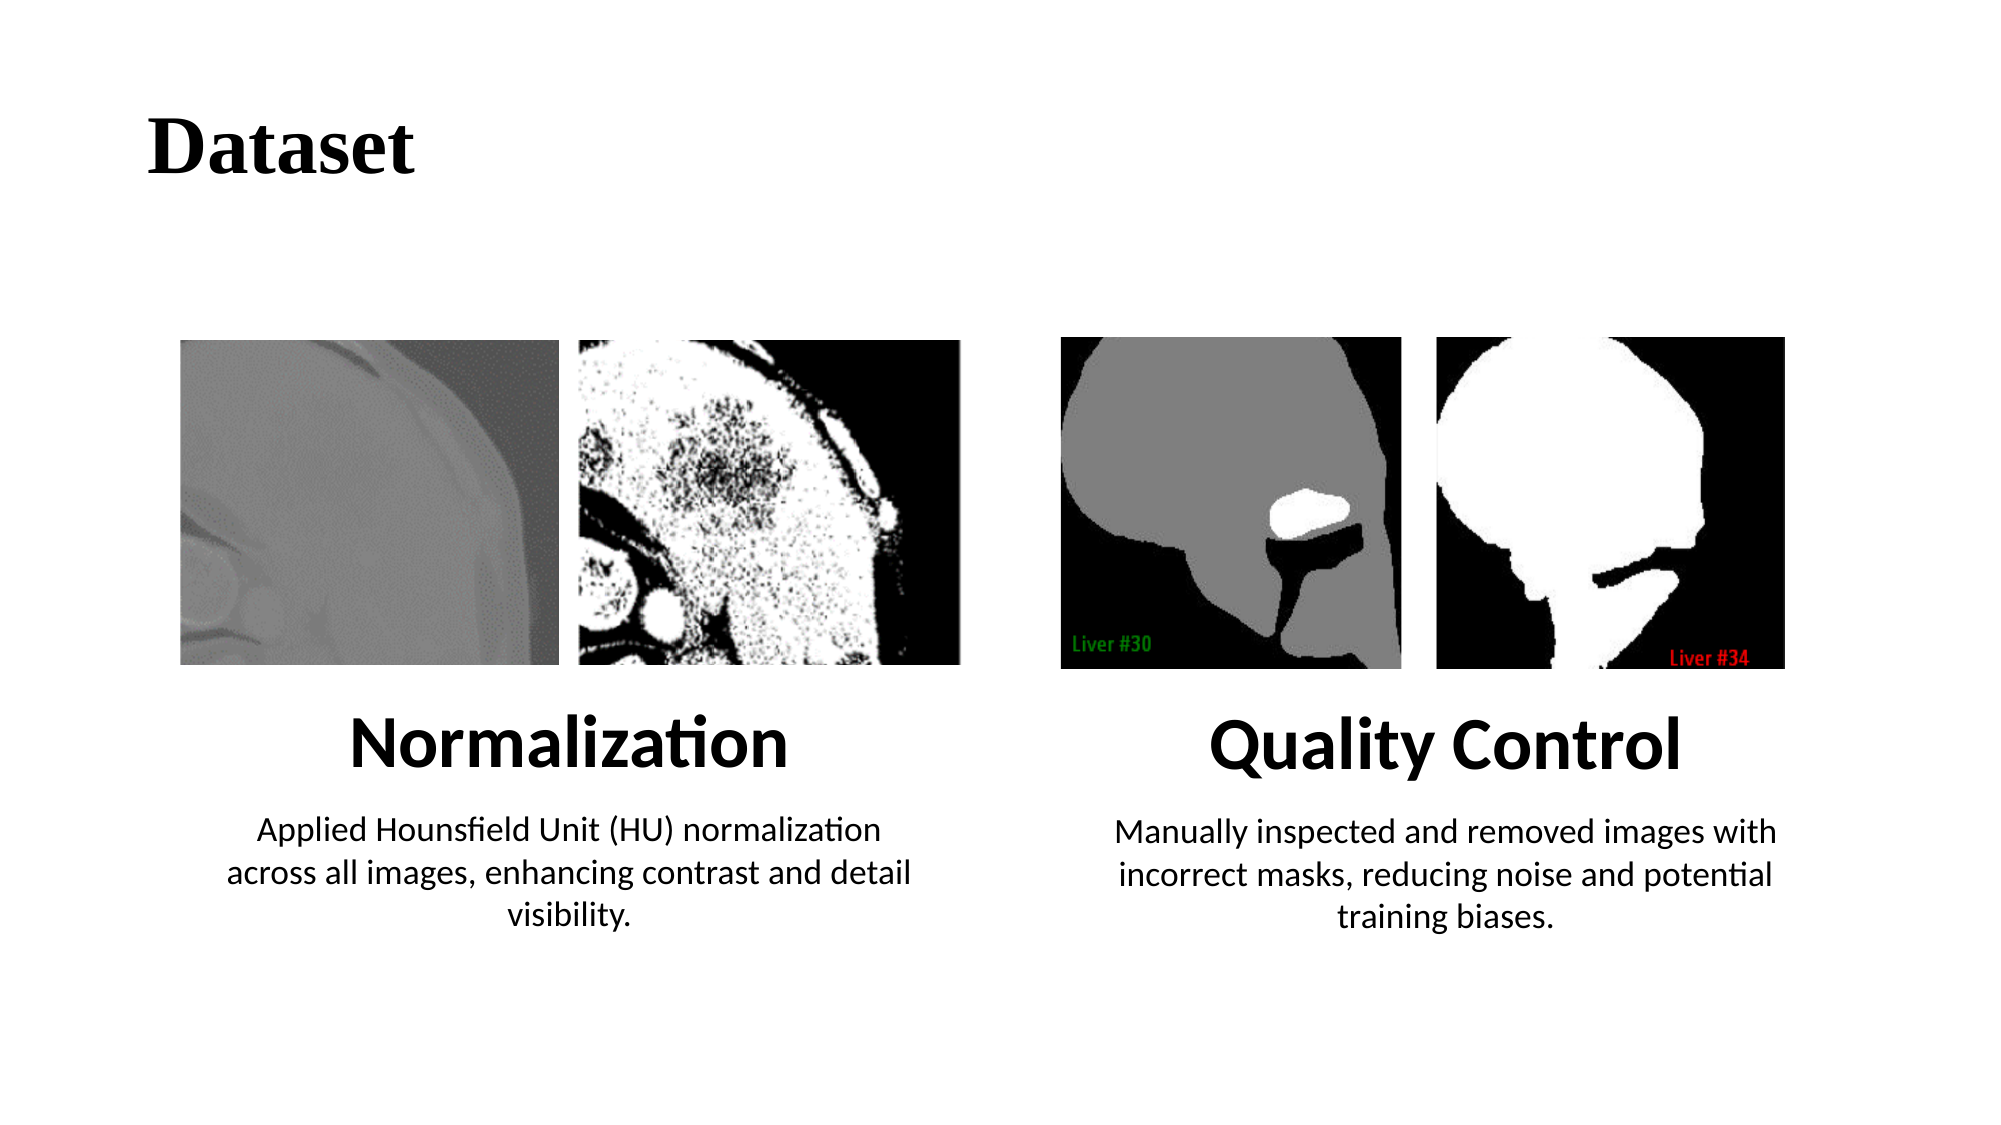

Dataset
Normalization
Applied Hounsfield Unit (HU) normalization across all images, enhancing contrast and detail visibility.
Quality Control
Manually inspected and removed images with incorrect masks, reducing noise and potential training biases.